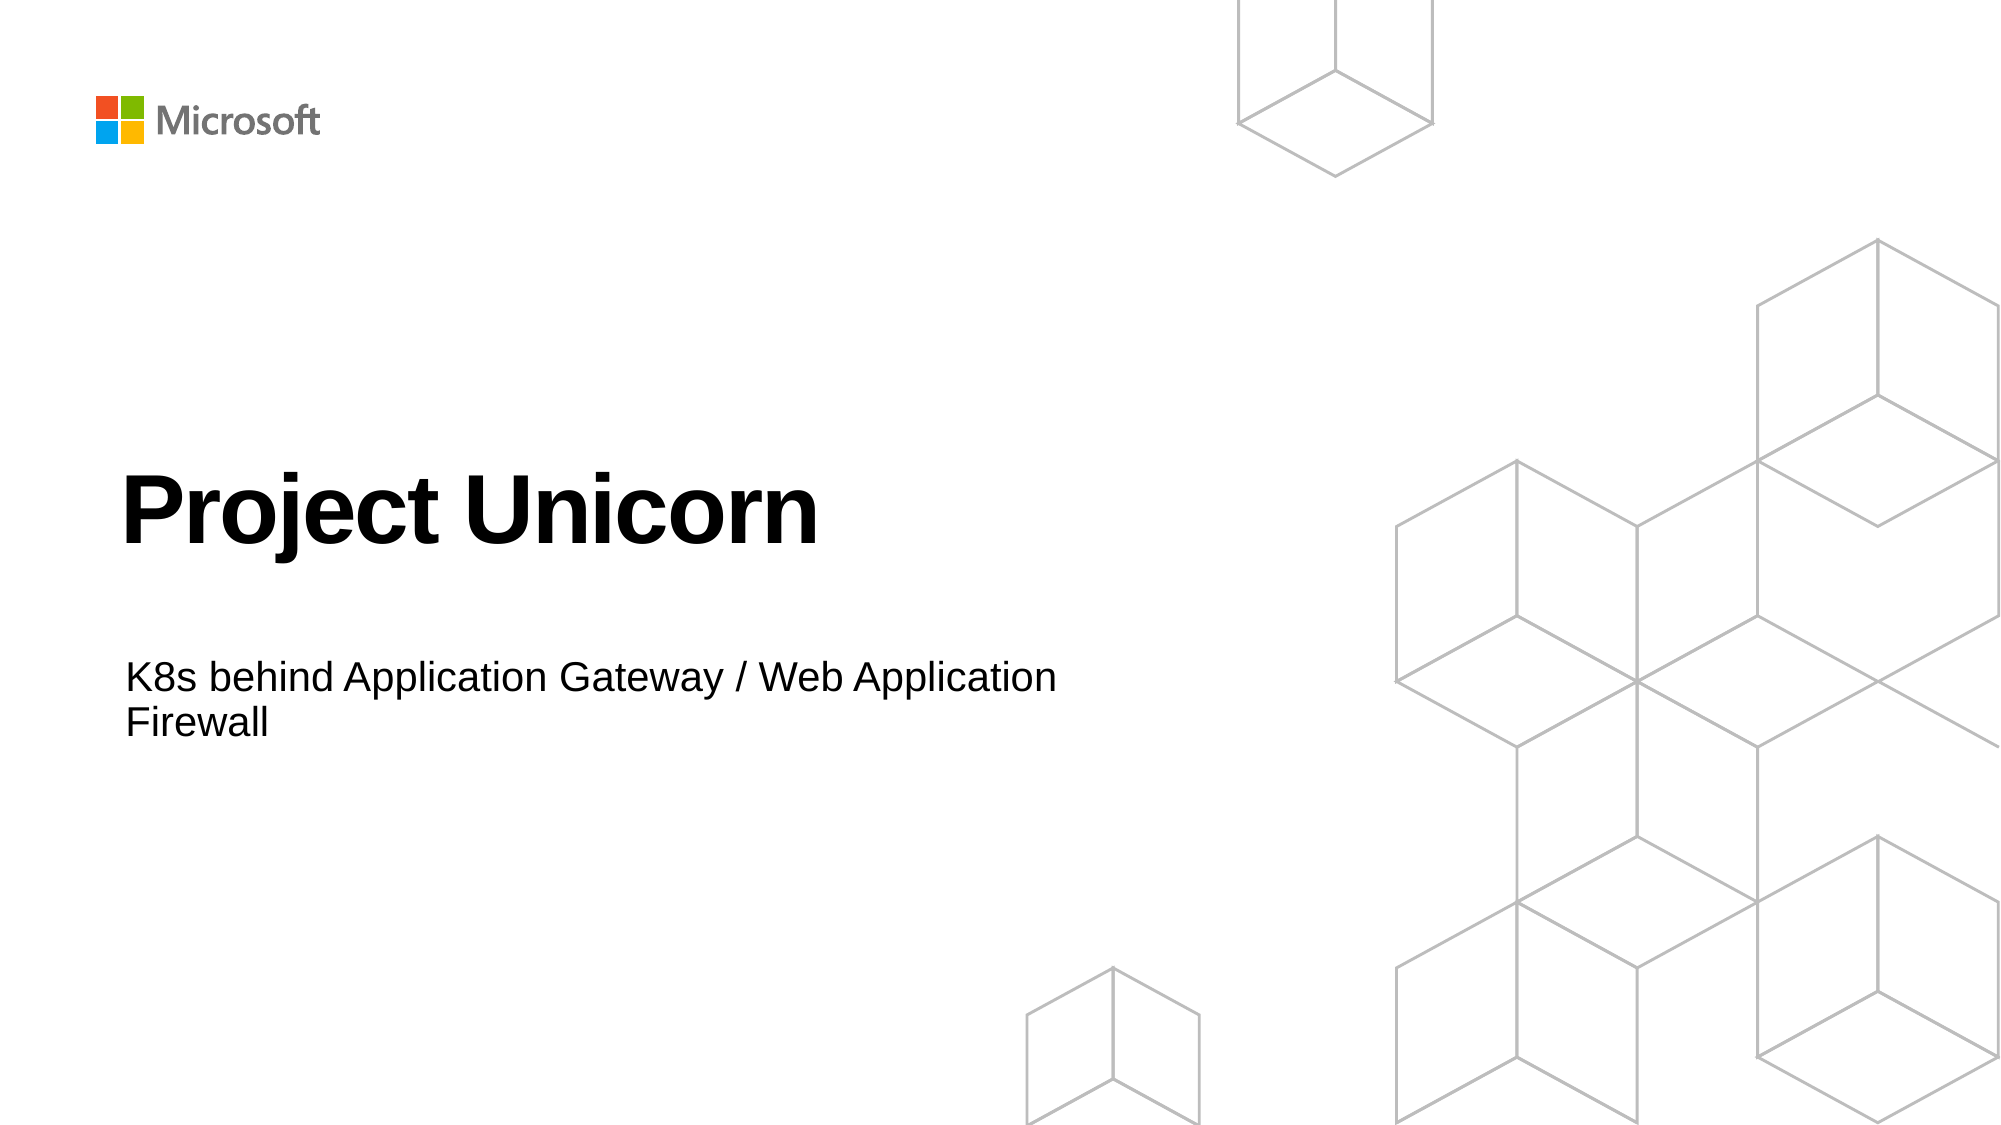

# Project Unicorn
K8s behind Application Gateway / Web Application Firewall